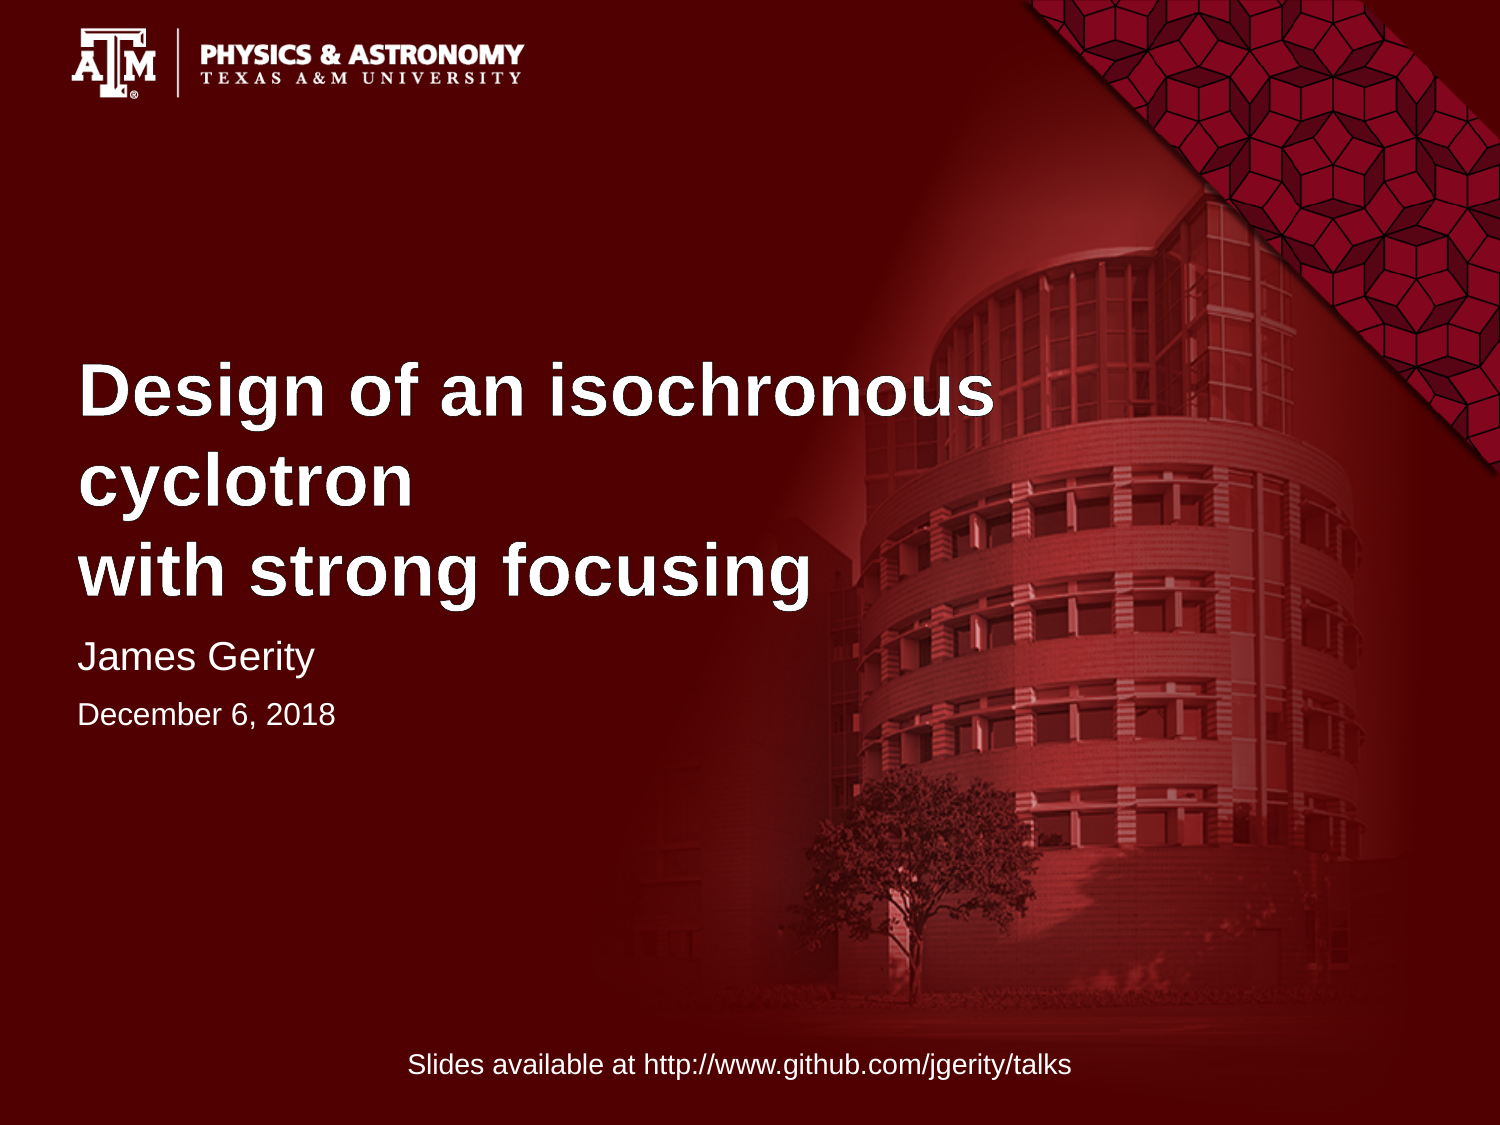

# Design of an isochronous cyclotron with strong focusing
James Gerity
December 6, 2018
Slides available at http://www.github.com/jgerity/talks